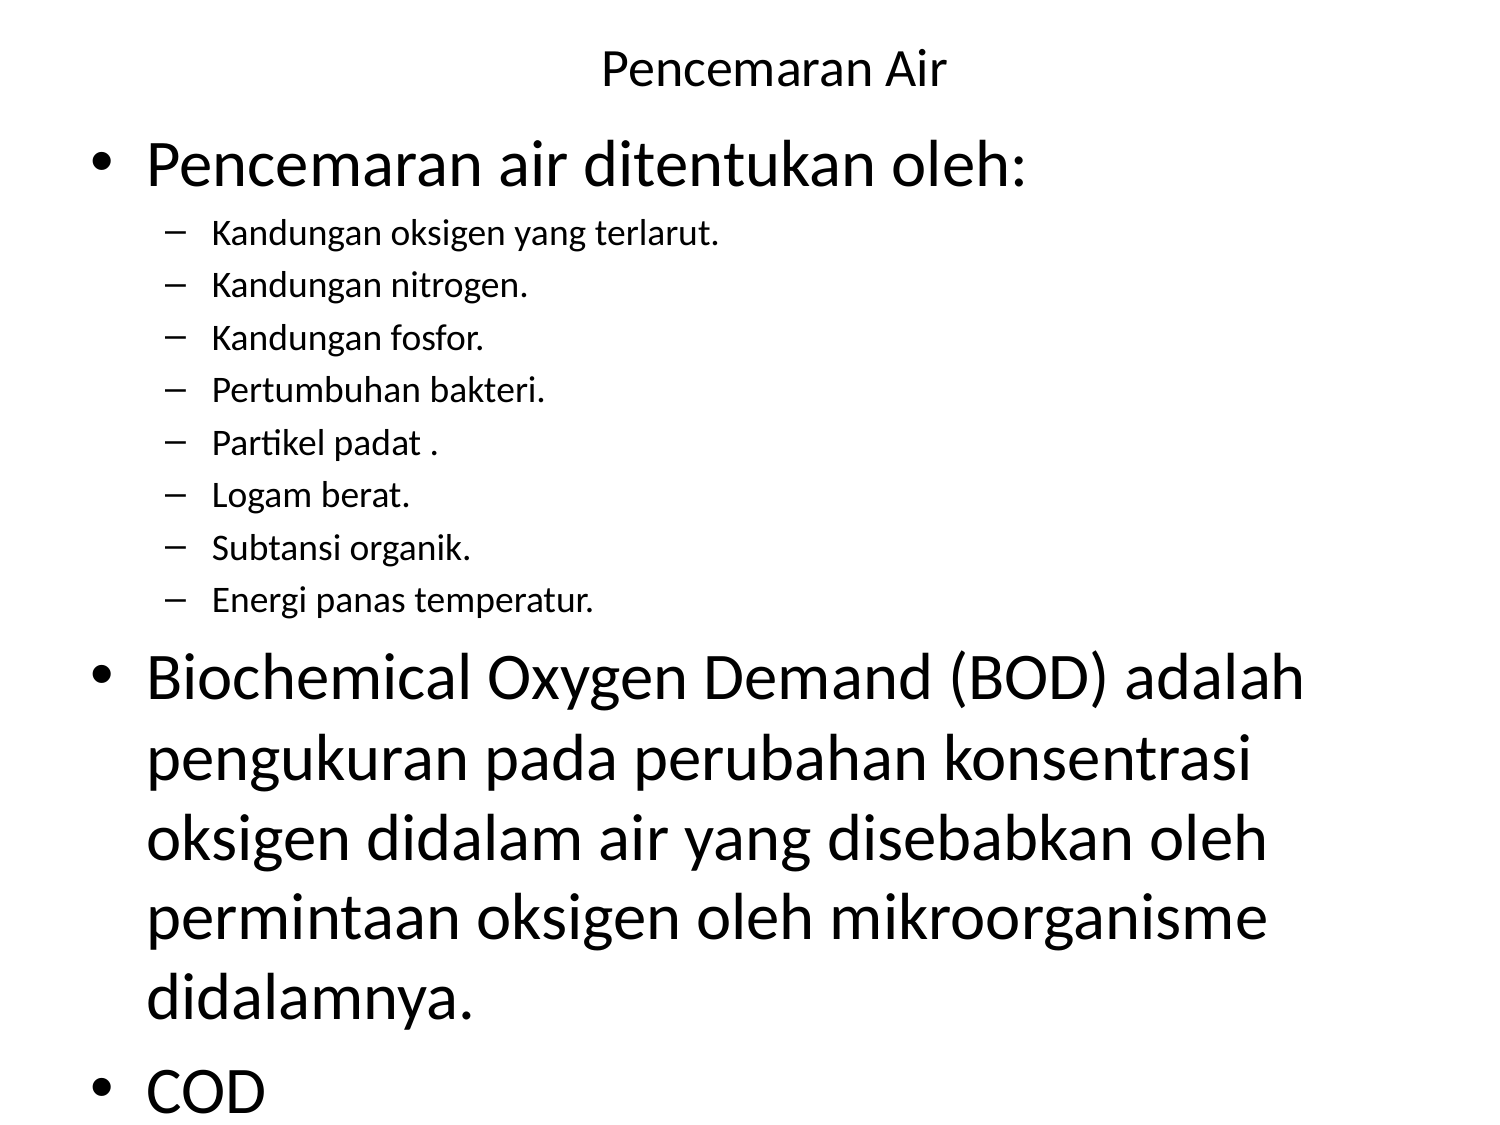

# Pencemaran Air
Pencemaran air ditentukan oleh:
Kandungan oksigen yang terlarut.
Kandungan nitrogen.
Kandungan fosfor.
Pertumbuhan bakteri.
Partikel padat .
Logam berat.
Subtansi organik.
Energi panas temperatur.
Biochemical Oxygen Demand (BOD) adalah pengukuran pada perubahan konsentrasi oksigen didalam air yang disebabkan oleh permintaan oksigen oleh mikroorganisme  didalamnya.
COD